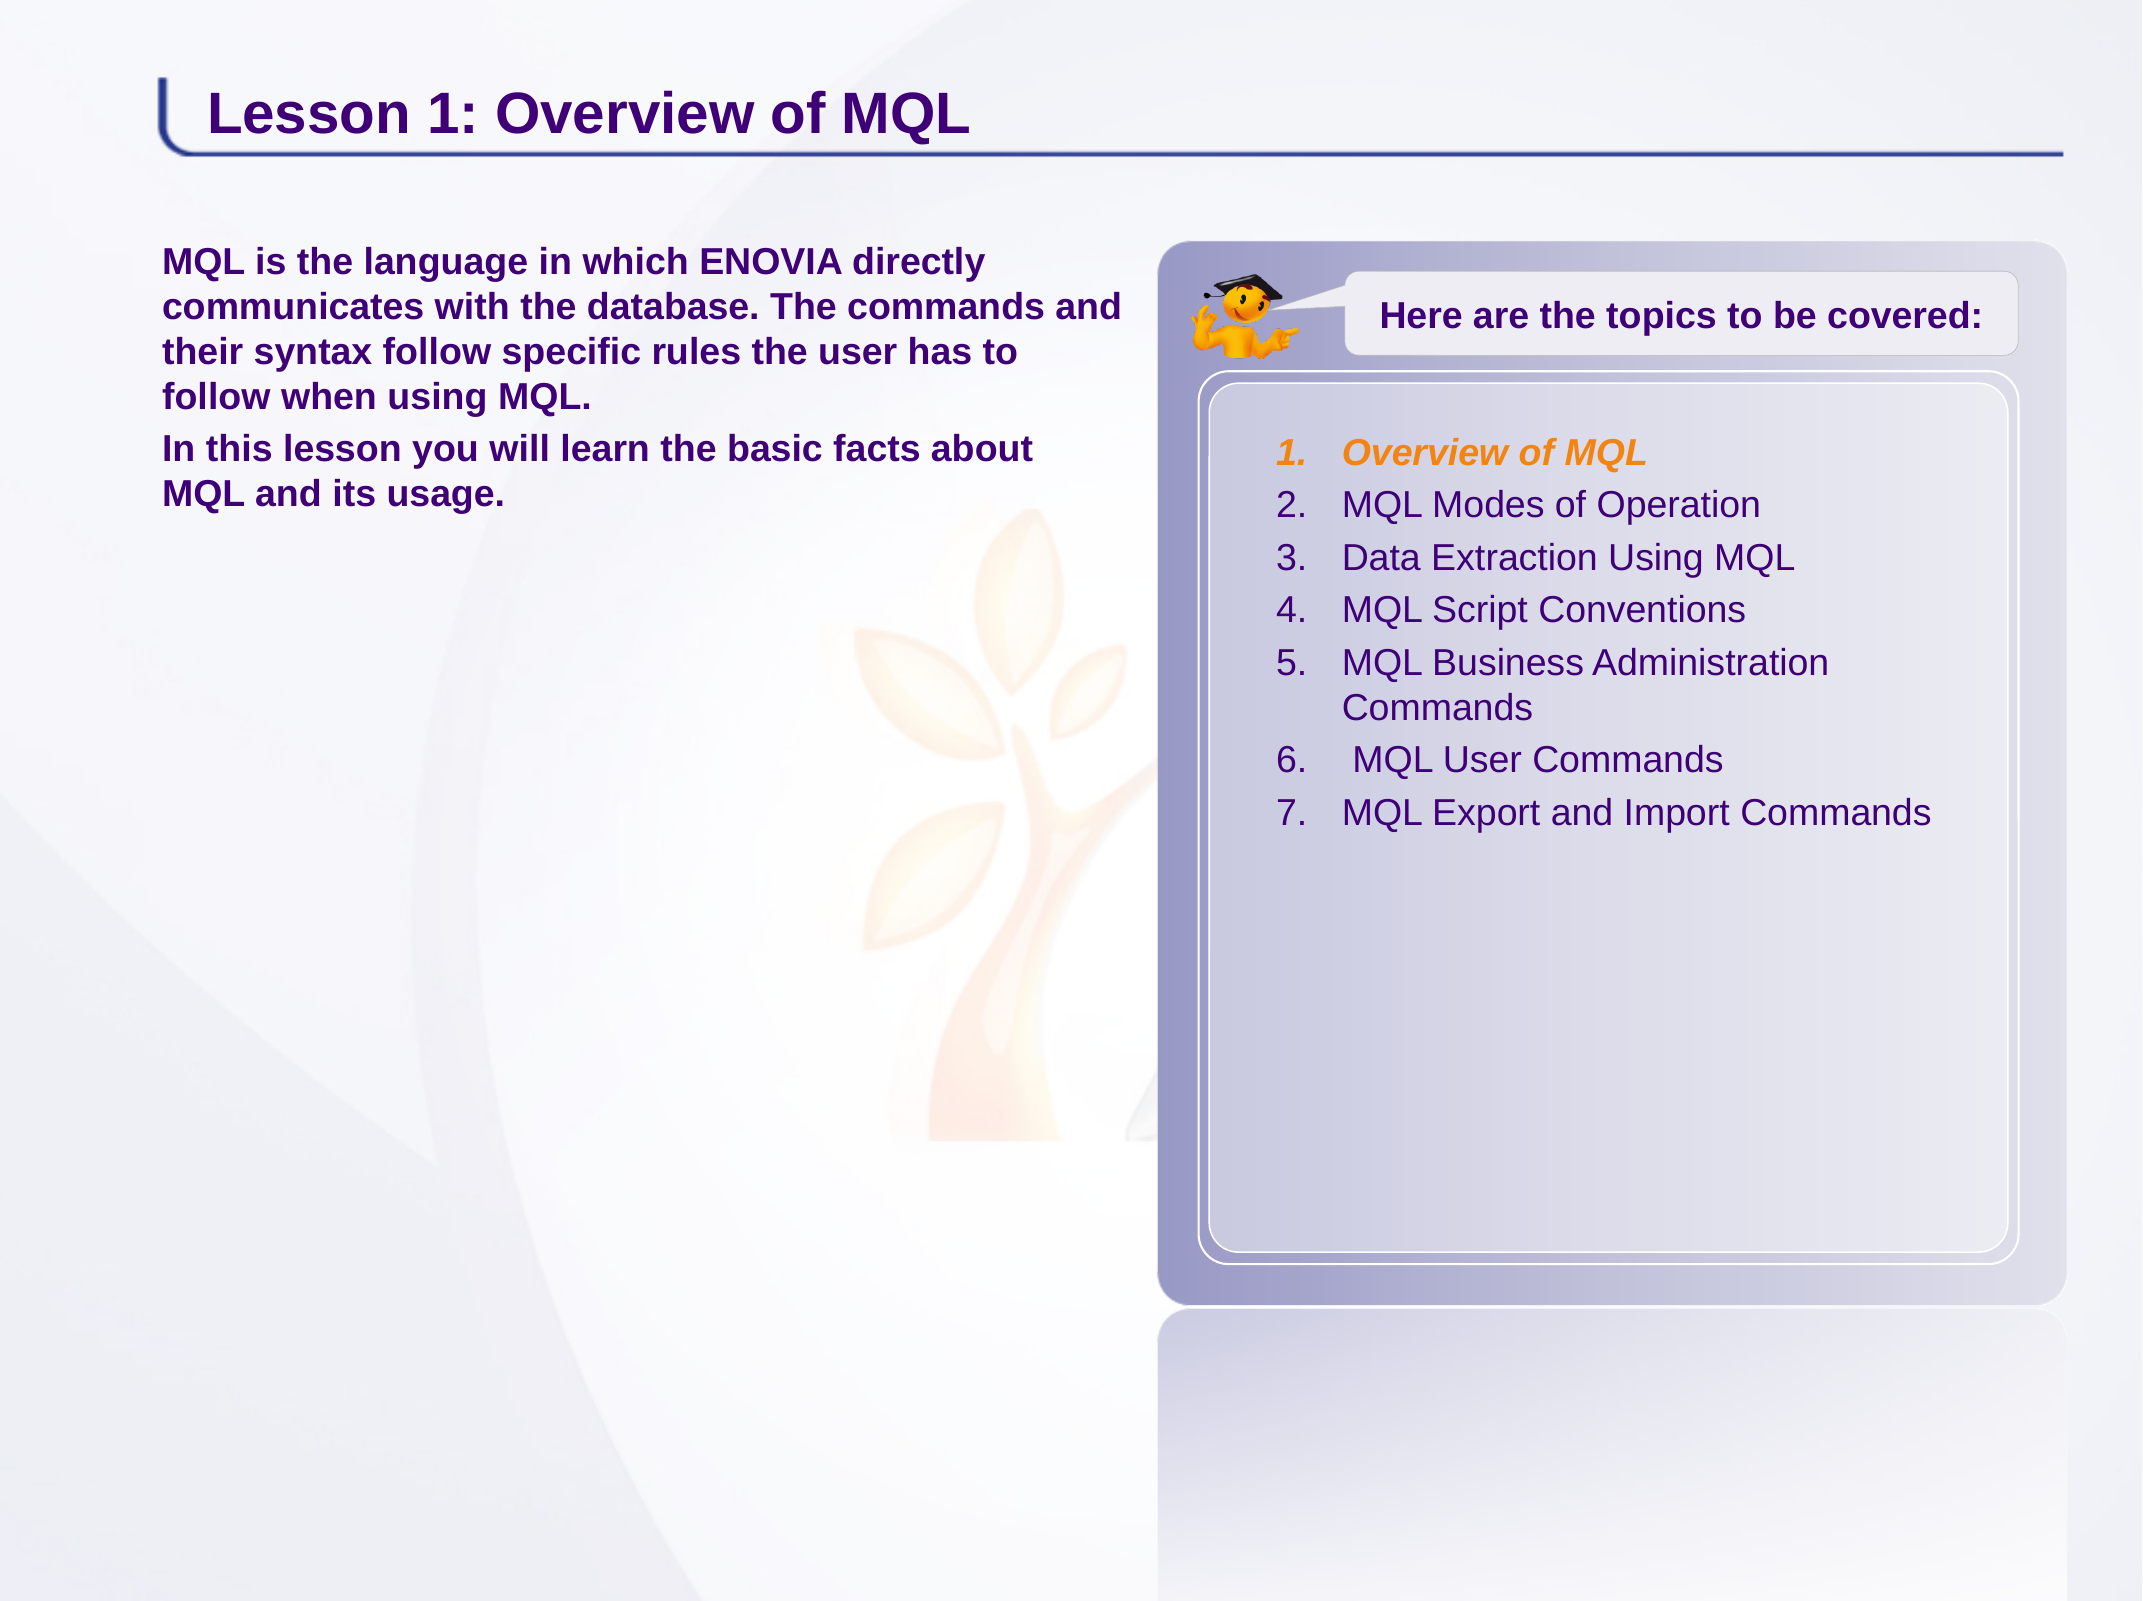

# Lesson 1: Overview of MQL
MQL is the language in which ENOVIA directly communicates with the database. The commands and their syntax follow specific rules the user has to follow when using MQL.
In this lesson you will learn the basic facts about MQL and its usage.

Here are the topics to be covered:

Overview of MQL
MQL Modes of Operation
Data Extraction Using MQL
MQL Script Conventions
MQL Business Administration Commands
 MQL User Commands
MQL Export and Import Commands